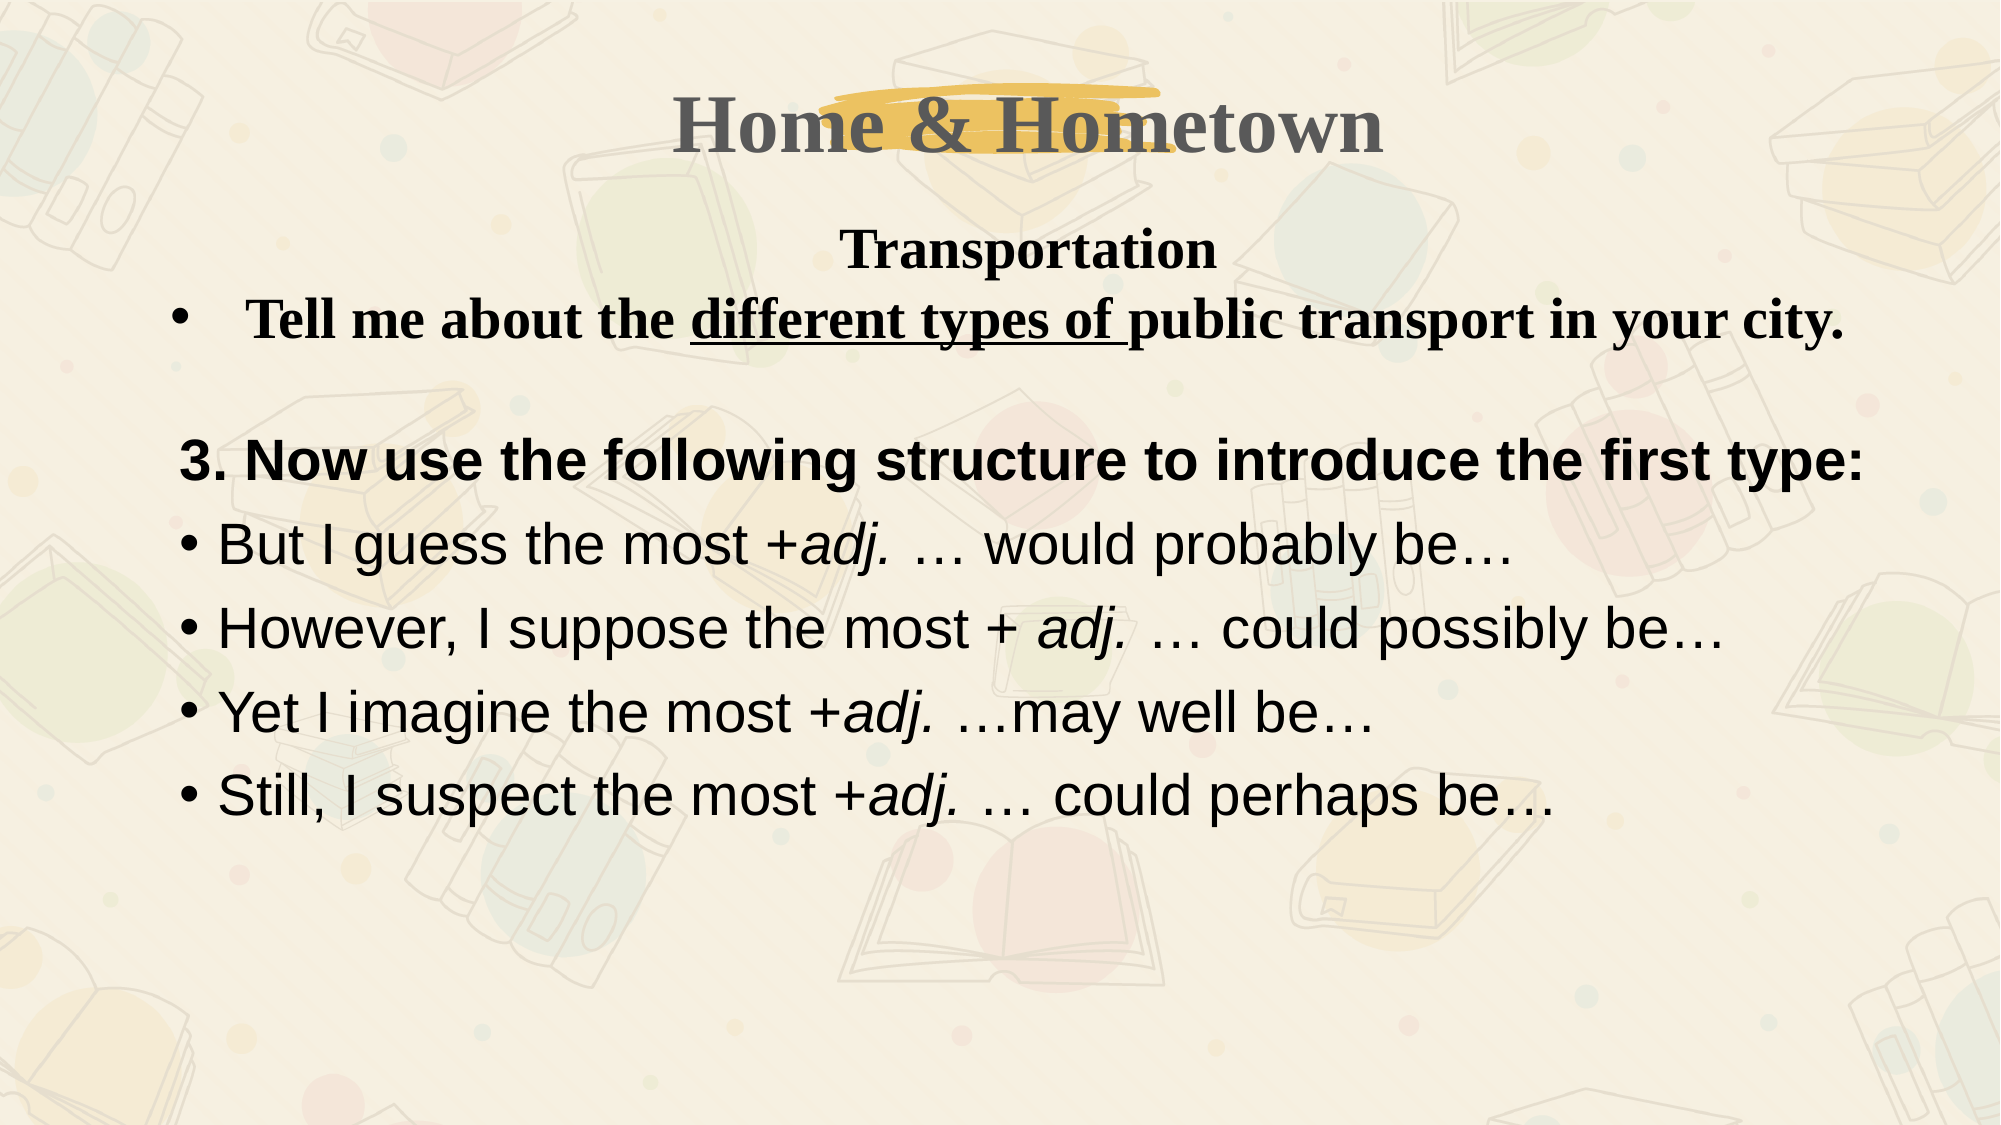

Home & Hometown
Transportation
Tell me about the different types of public transport in your city.
3. Now use the following structure to introduce the first type:
But I guess the most +adj. … would probably be…
However, I suppose the most + adj. … could possibly be…
Yet I imagine the most +adj. …may well be…
Still, I suspect the most +adj. … could perhaps be…